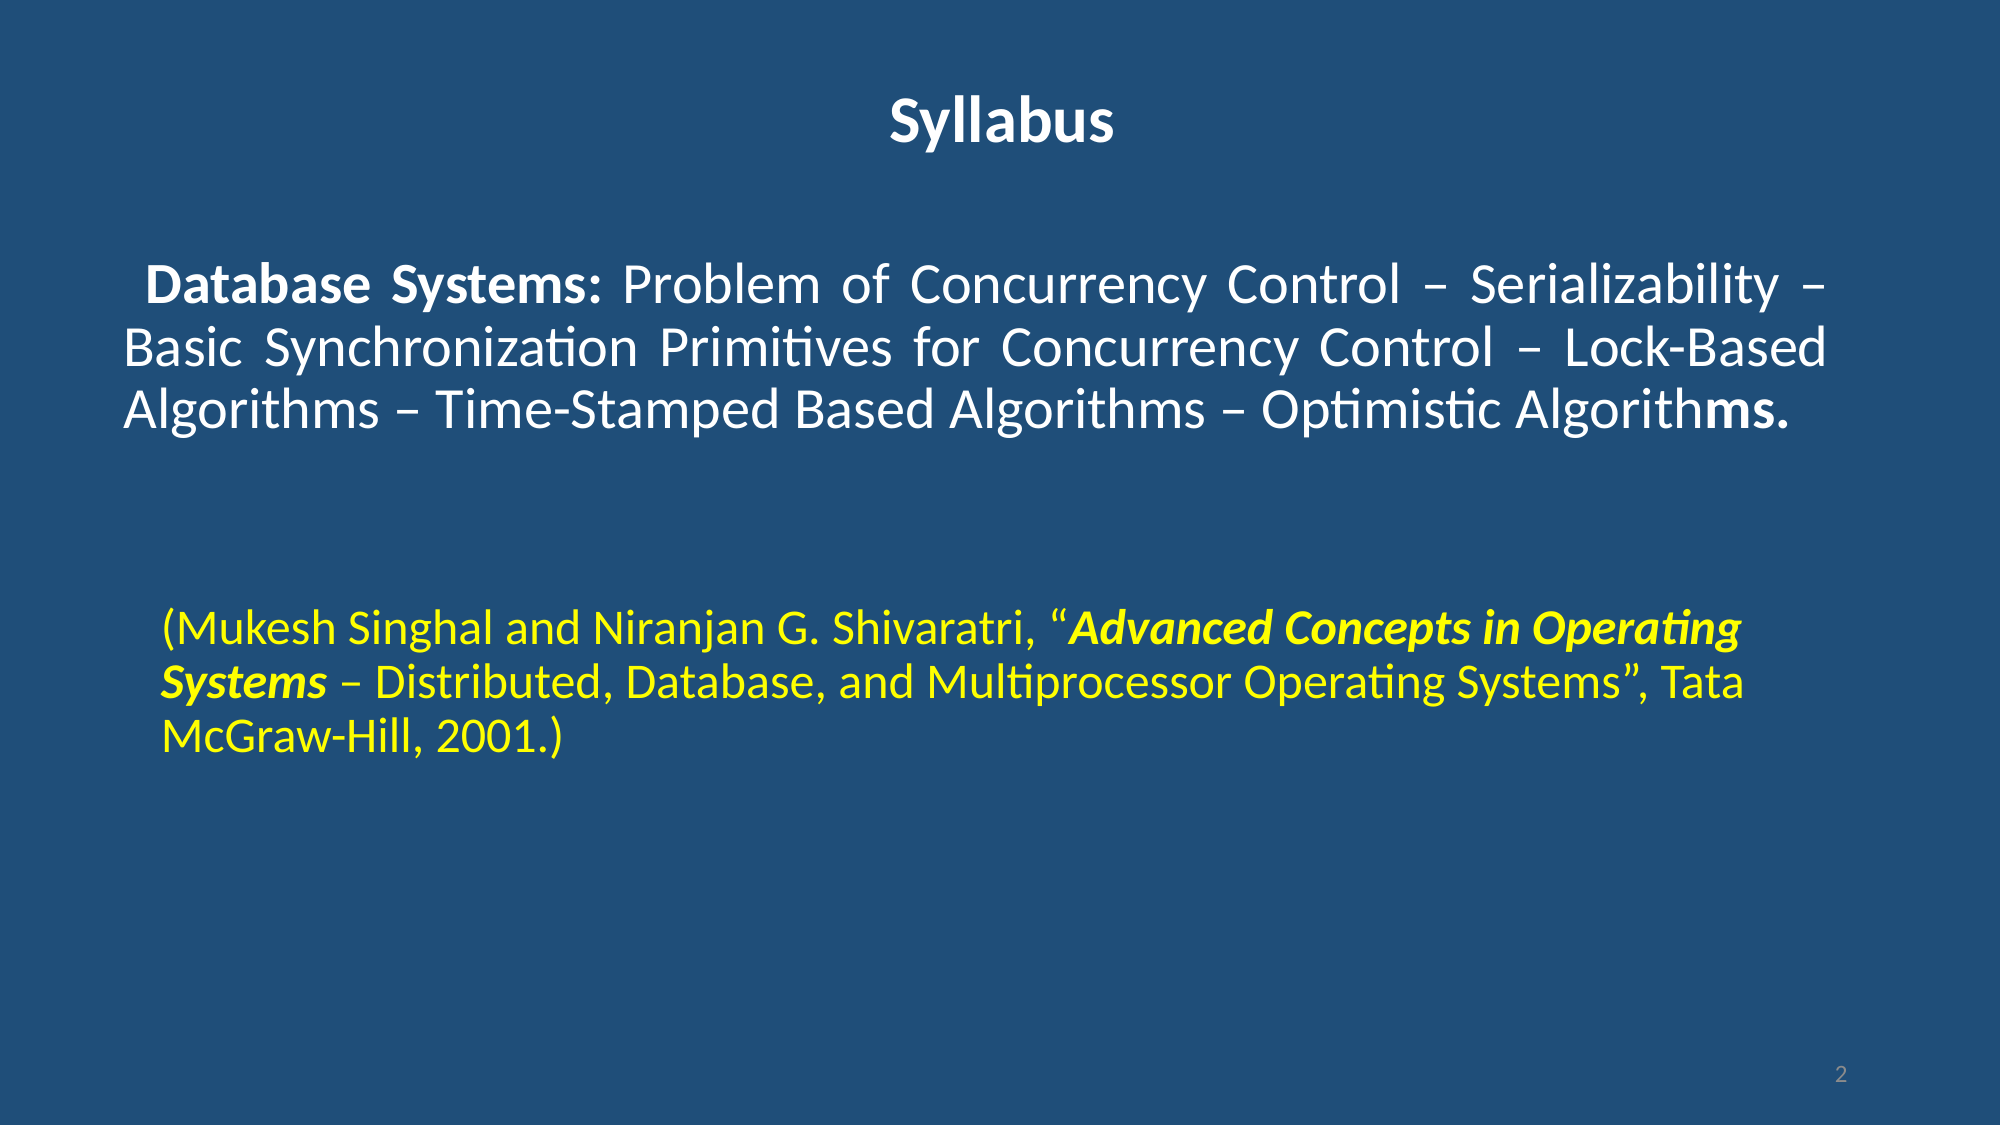

# Syllabus
   Database Systems: Problem of Concurrency Control – Serializability – Basic Synchronization Primitives for Concurrency Control – Lock-Based Algorithms – Time-Stamped Based Algorithms – Optimistic Algorithms.

(Mukesh Singhal and Niranjan G. Shivaratri, “Advanced Concepts in Operating Systems – Distributed, Database, and Multiprocessor Operating Systems”, Tata McGraw-Hill, 2001.)

2